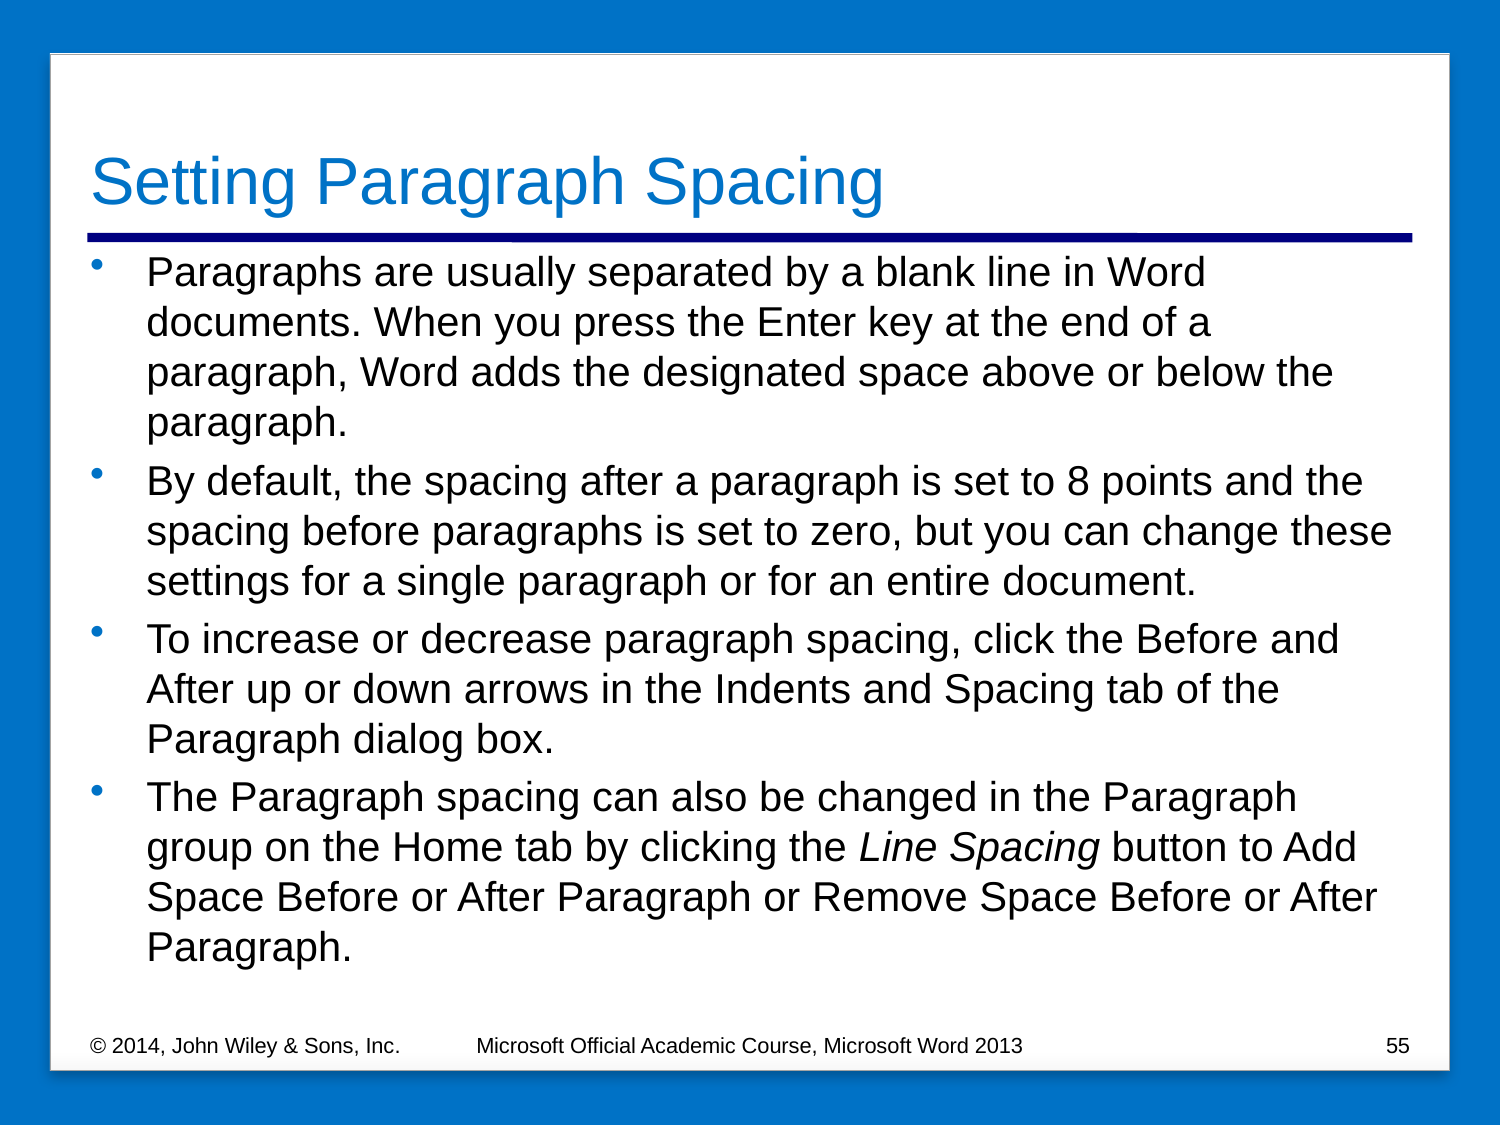

# Setting Paragraph Spacing
Paragraphs are usually separated by a blank line in Word documents. When you press the Enter key at the end of a paragraph, Word adds the designated space above or below the paragraph.
By default, the spacing after a paragraph is set to 8 points and the spacing before paragraphs is set to zero, but you can change these settings for a single paragraph or for an entire document.
To increase or decrease paragraph spacing, click the Before and After up or down arrows in the Indents and Spacing tab of the Paragraph dialog box.
The Paragraph spacing can also be changed in the Paragraph group on the Home tab by clicking the Line Spacing button to Add Space Before or After Paragraph or Remove Space Before or After Paragraph.

© 2014, John Wiley & Sons, Inc.
Microsoft Official Academic Course, Microsoft Word 2013
55